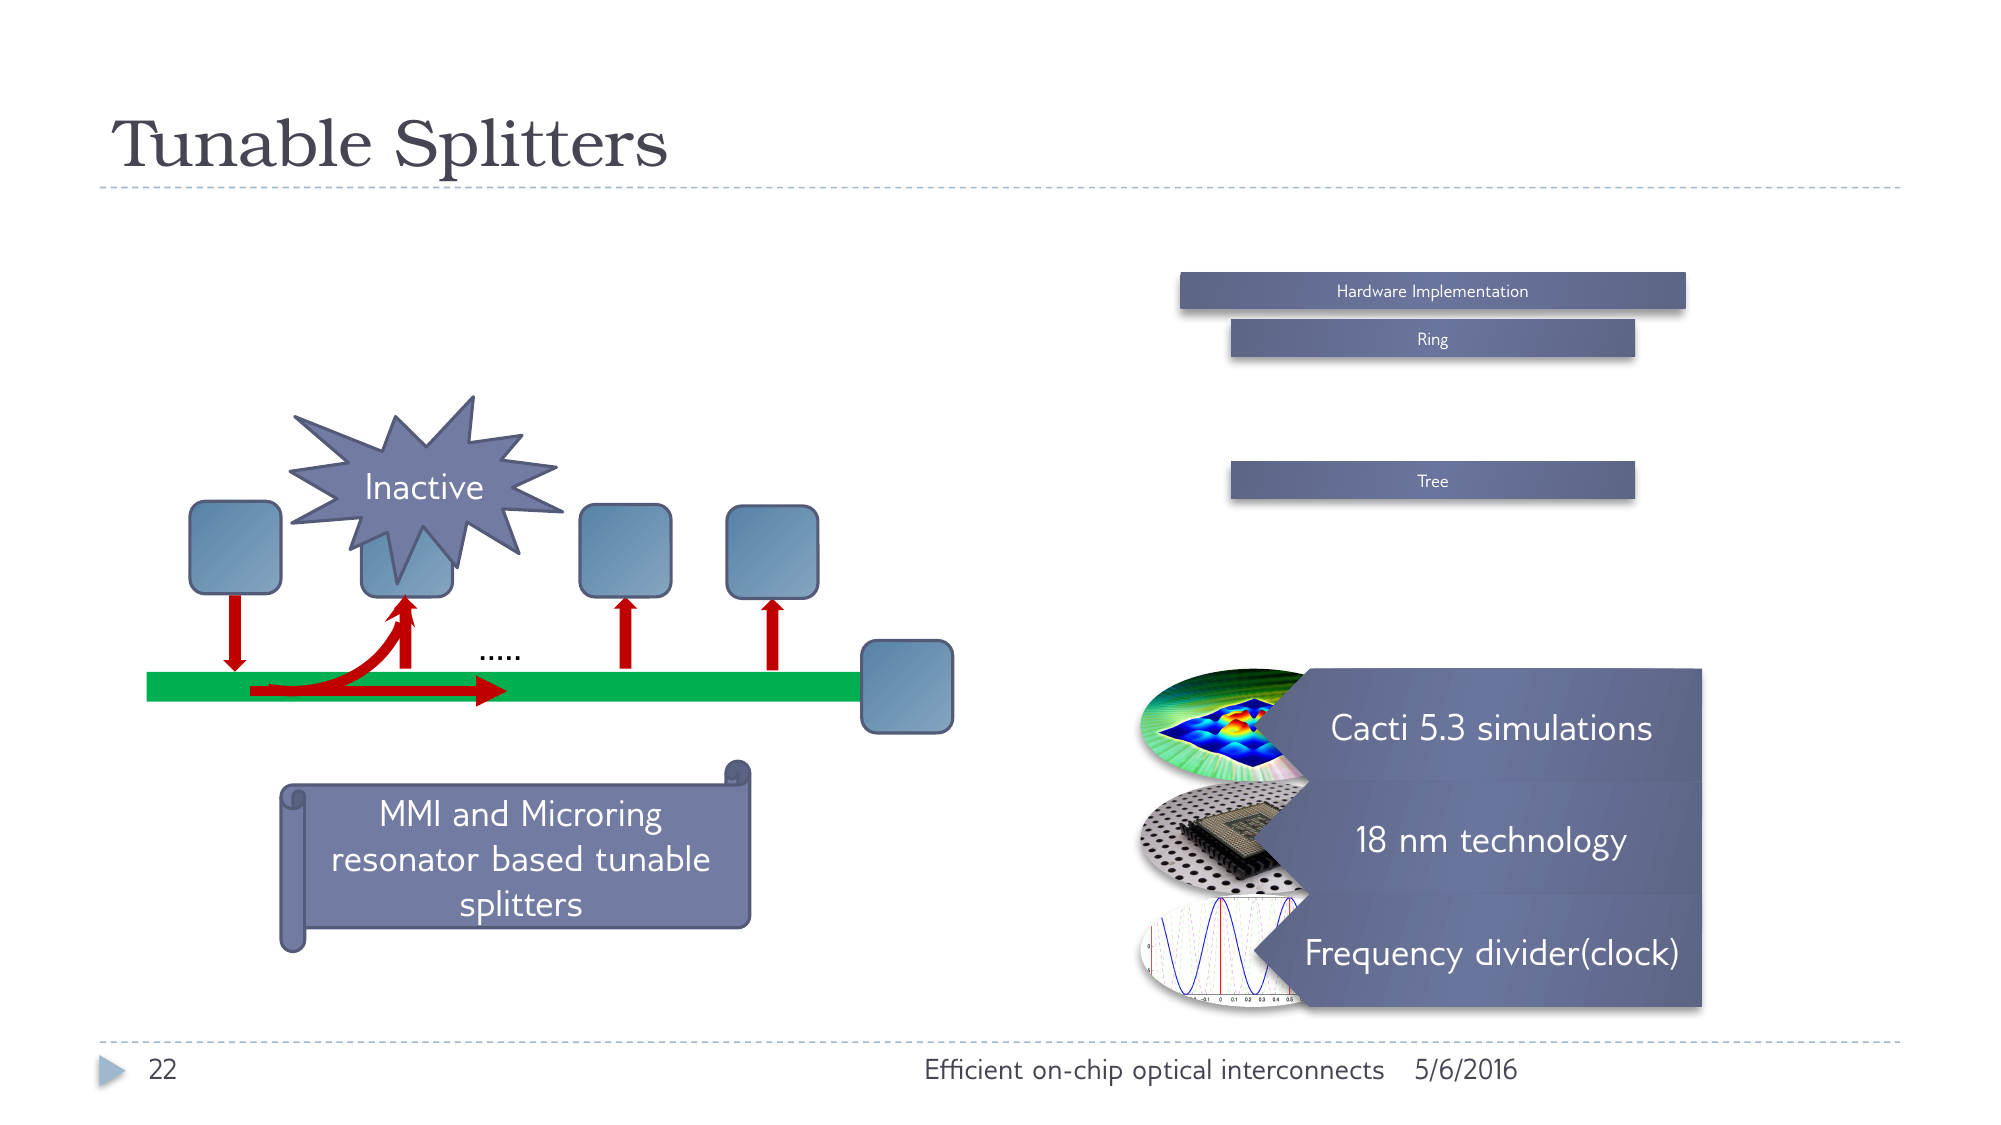

# Tunable Splitters
Hardware Implementation
Ring
Tree
Inactive

…..

18 nm technology
Frequency divider(clock)
Cacti 5.3 simulations
MMI and Microring resonator based tunable splitters
22
Efficient on-chip optical interconnects
5/6/2016